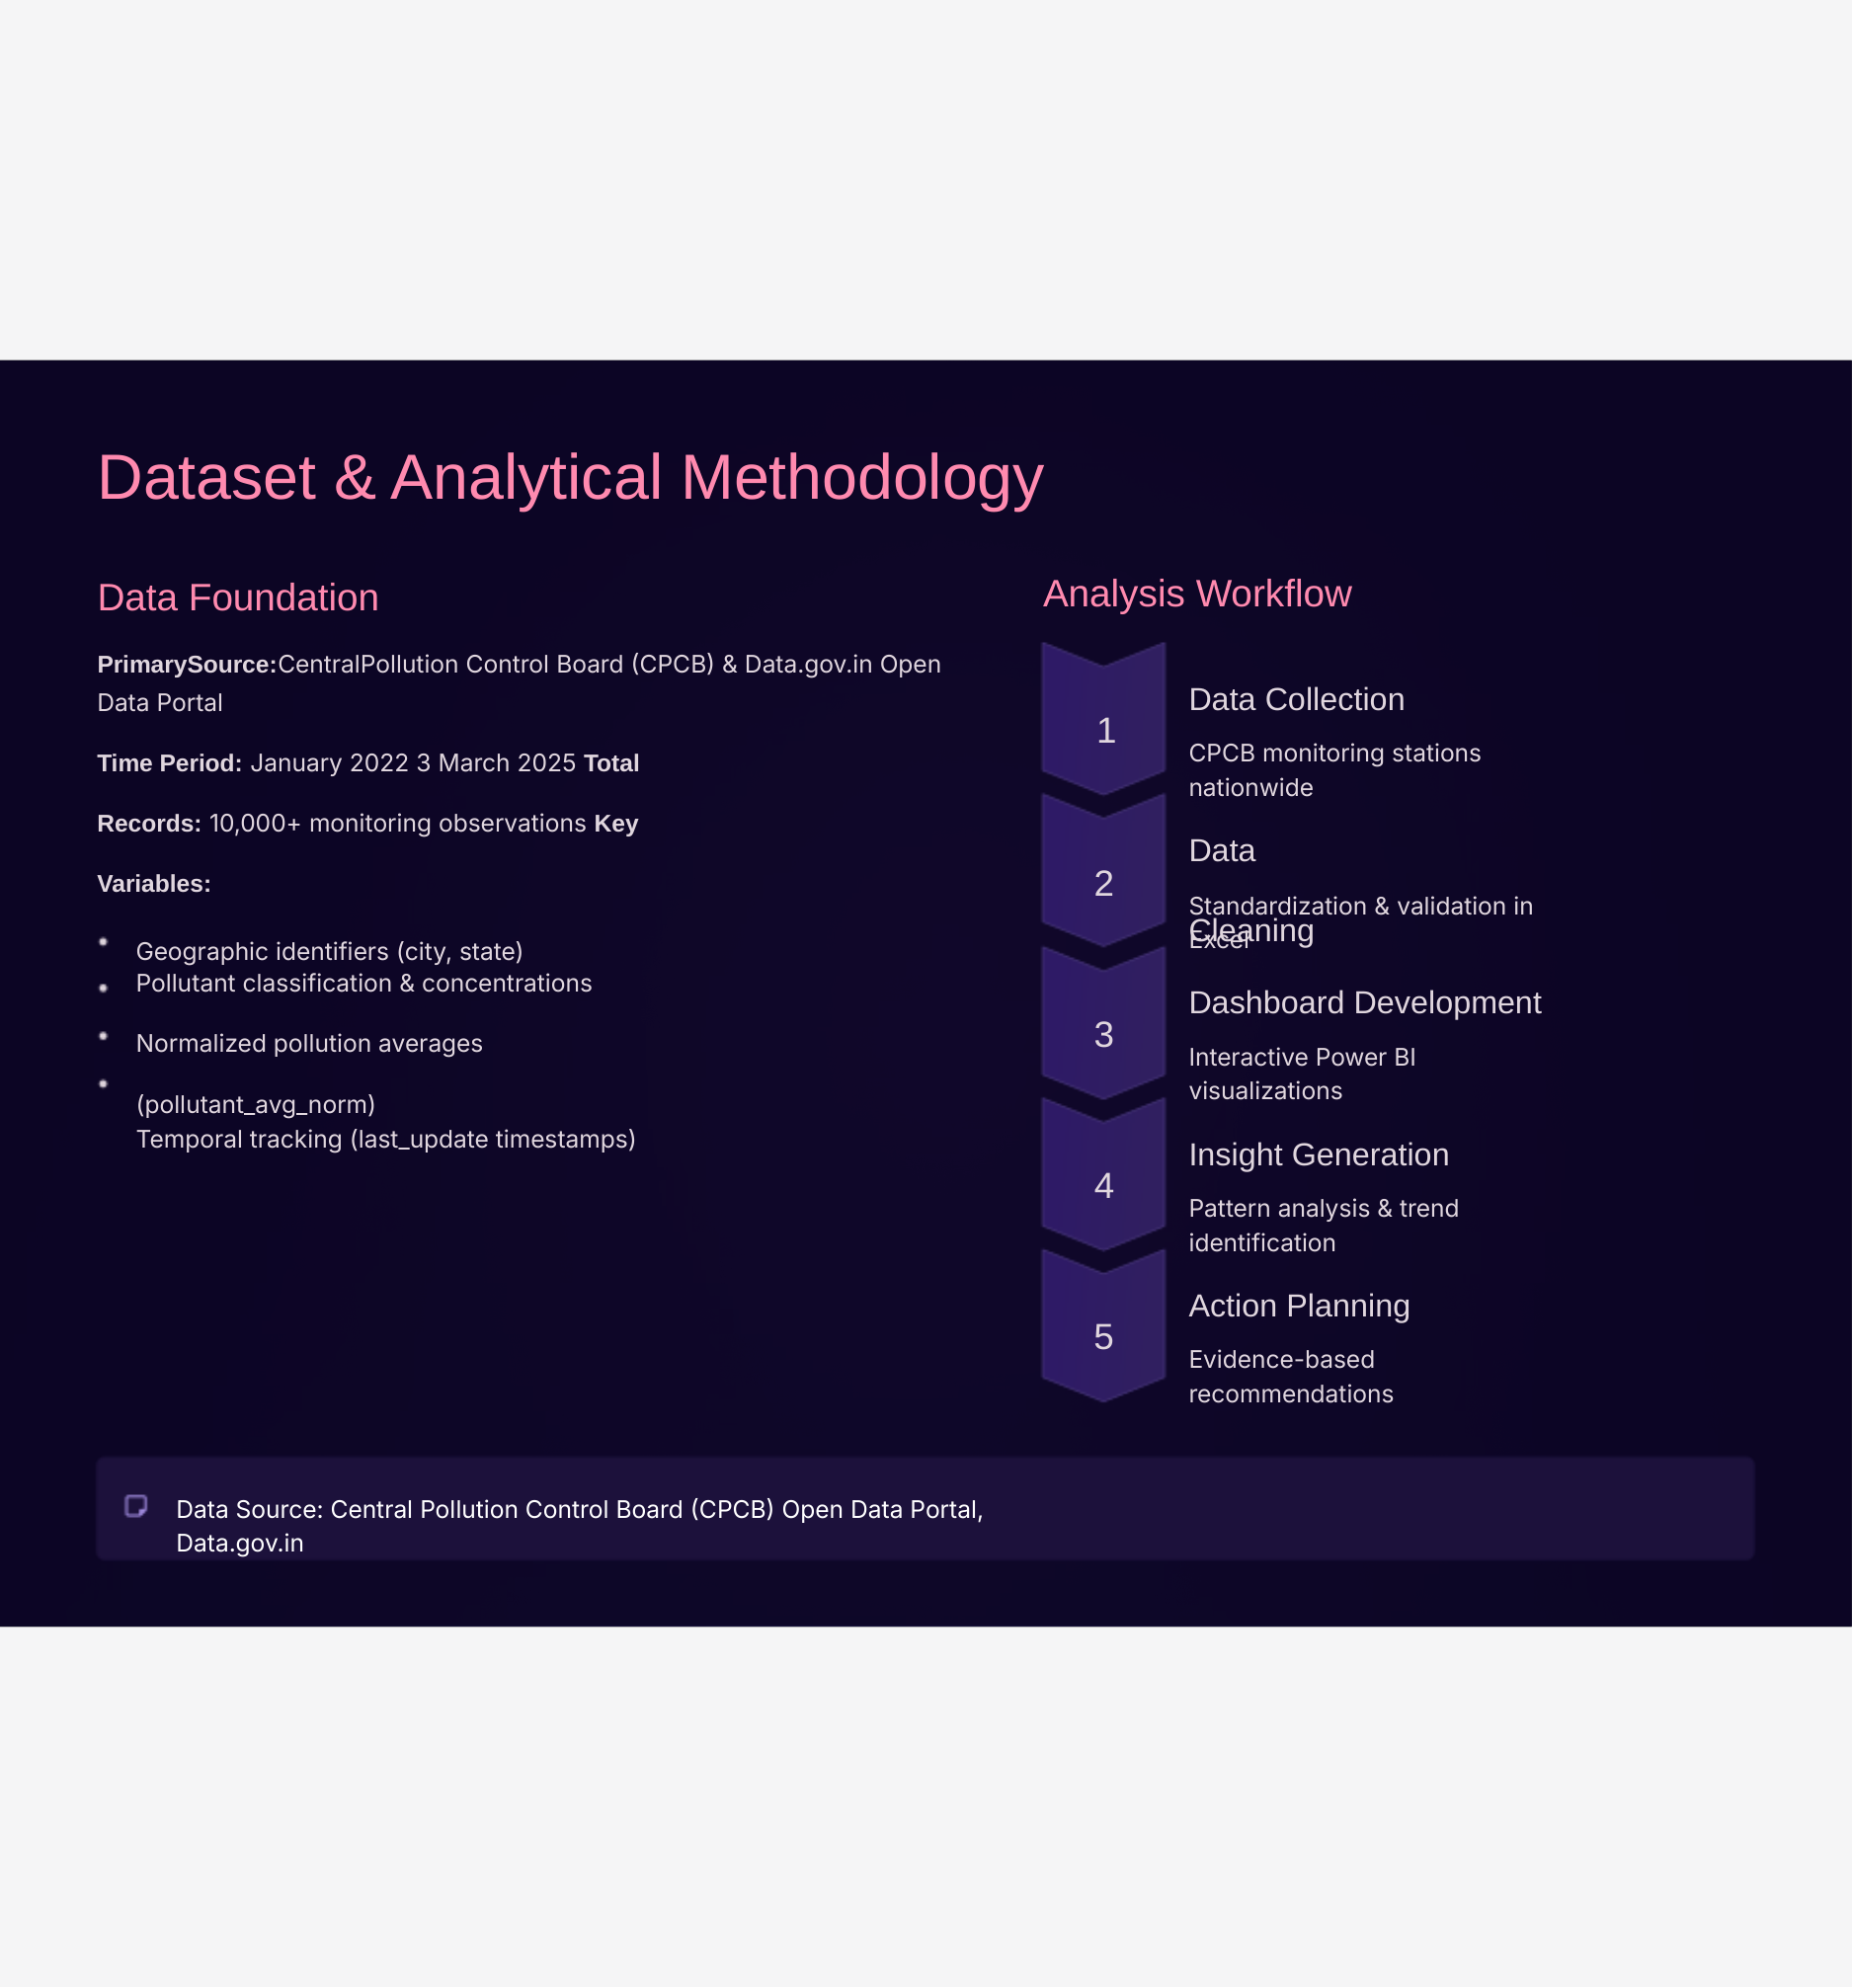

Dataset & Analytical Methodology

Data Foundation
Analysis Workflow

Data Collection
PrimarySource:CentralPollution Control Board (CPCB) & Data.gov.in Open
1
Data Portal
Time Period: January 2022 3 March 2025 Total Records: 10,000+ monitoring observations Key Variables:
CPCB monitoring stations nationwide
Data Cleaning
2
Standardization & validation in Excel
Geographic identifiers (city, state)
Pollutant classification & concentrations
Normalized pollution averages (pollutant_avg_norm)
Temporal tracking (last_update timestamps)
Dashboard Development
3
Interactive Power BI visualizations
Insight Generation
4
Pattern analysis & trend identification
Action Planning
5
Evidence-based recommendations
Data Source: Central Pollution Control Board (CPCB) Open Data Portal, Data.gov.in